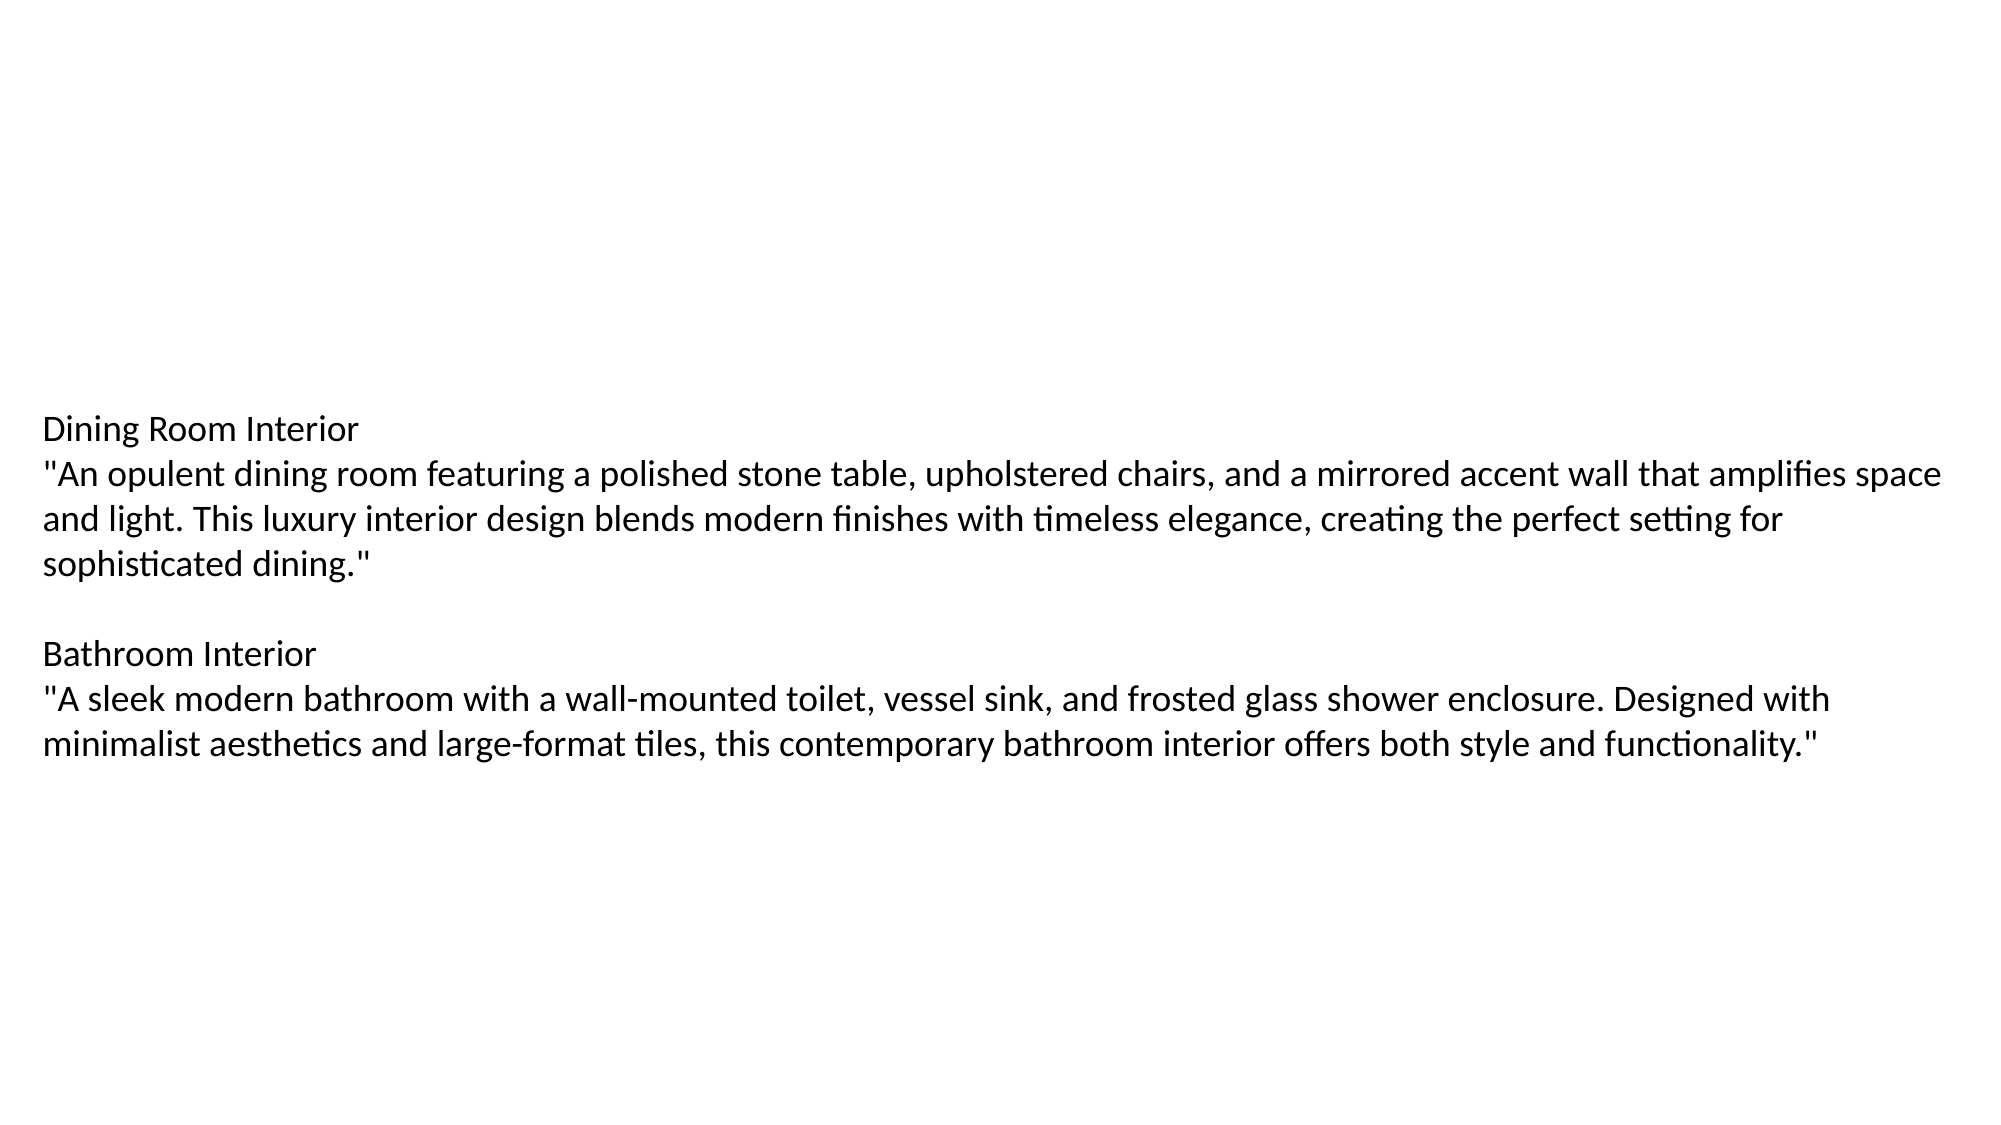

Dining Room Interior
"An opulent dining room featuring a polished stone table, upholstered chairs, and a mirrored accent wall that amplifies space and light. This luxury interior design blends modern finishes with timeless elegance, creating the perfect setting for sophisticated dining."
Bathroom Interior
"A sleek modern bathroom with a wall-mounted toilet, vessel sink, and frosted glass shower enclosure. Designed with minimalist aesthetics and large-format tiles, this contemporary bathroom interior offers both style and functionality."